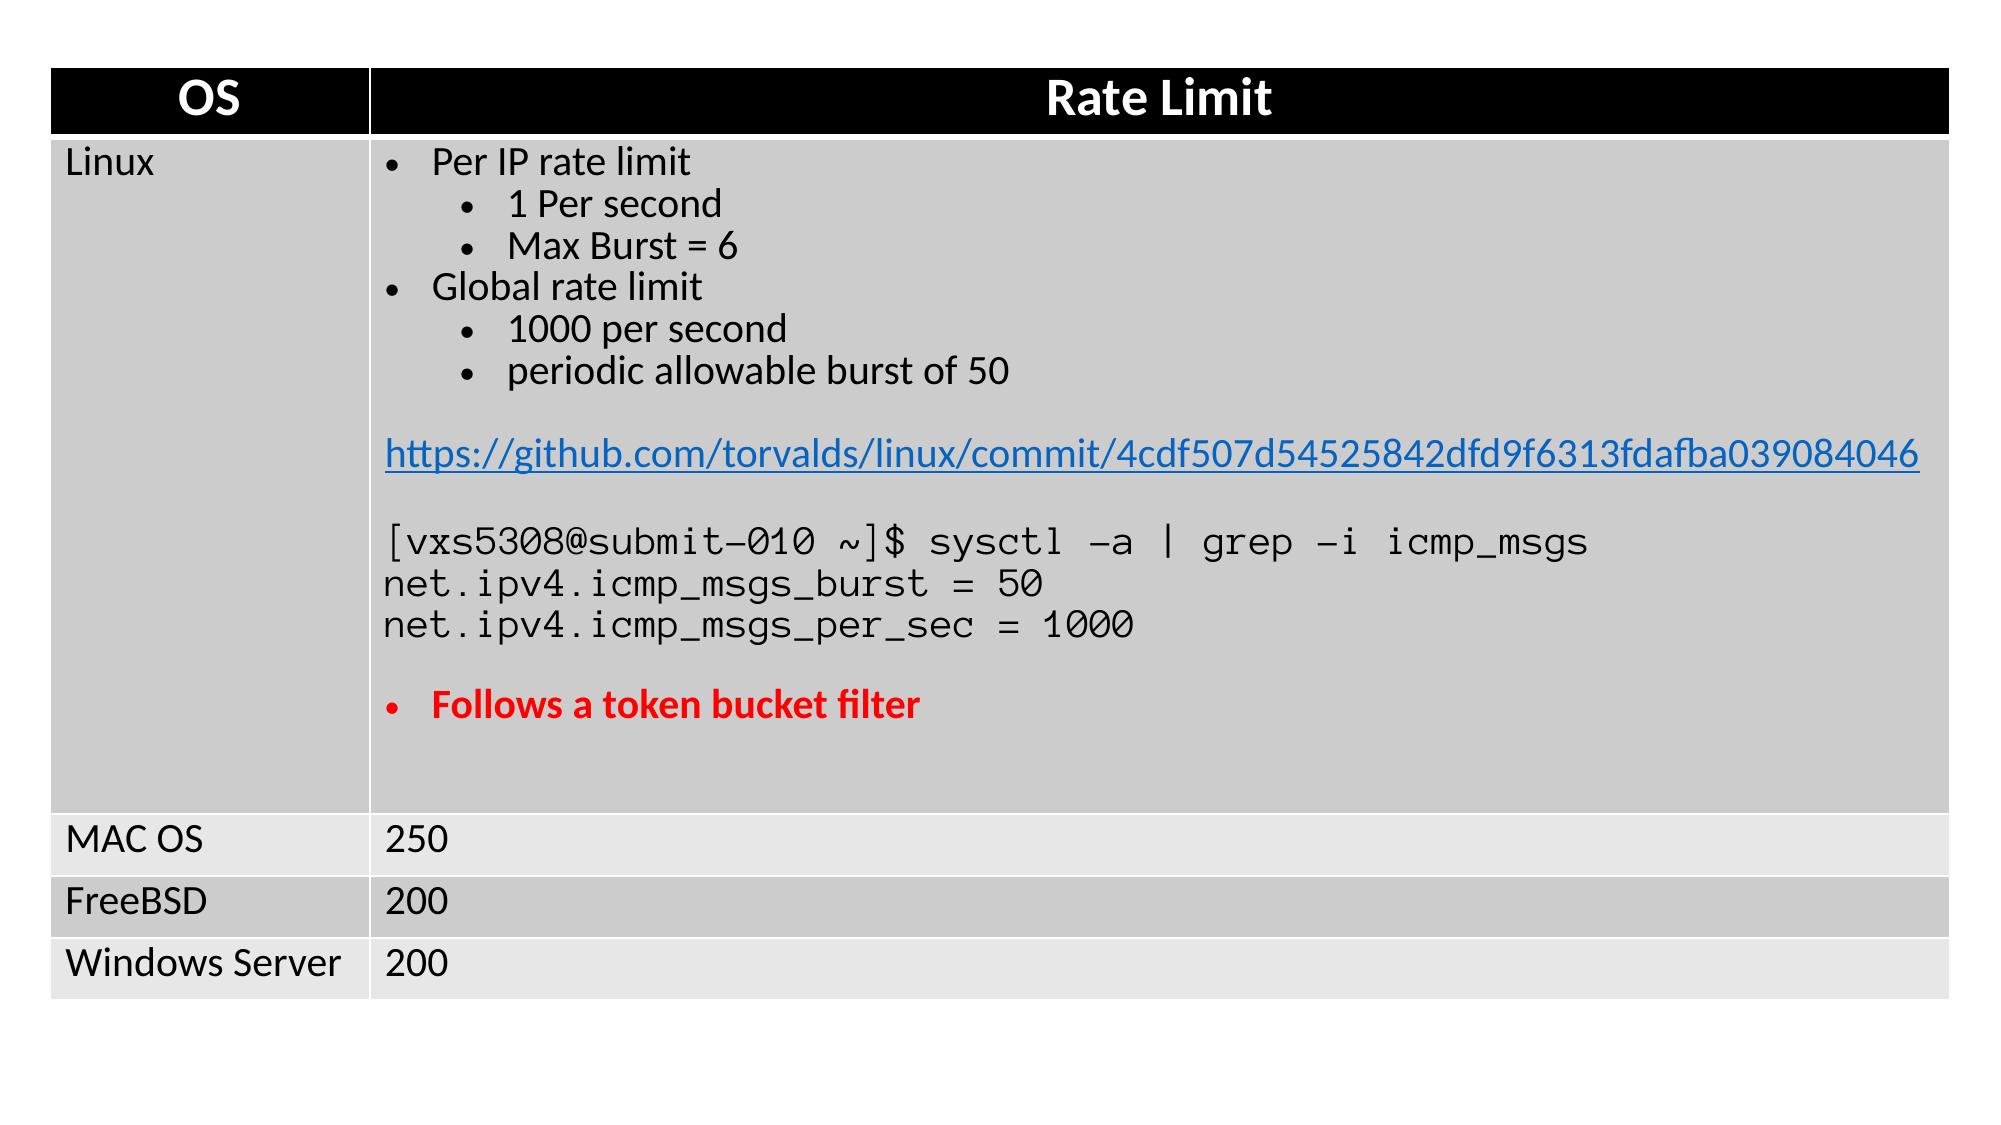

| OS | Rate Limit |
| --- | --- |
| Linux | Per IP rate limit 1 Per second Max Burst = 6 Global rate limit 1000 per second periodic allowable burst of 50 https://github.com/torvalds/linux/commit/4cdf507d54525842dfd9f6313fdafba039084046 [vxs5308@submit-010 ~]$ sysctl -a | grep -i icmp\_msgs net.ipv4.icmp\_msgs\_burst = 50 net.ipv4.icmp\_msgs\_per\_sec = 1000 Follows a token bucket filter |
| MAC OS | 250 |
| FreeBSD | 200 |
| Windows Server | 200 |